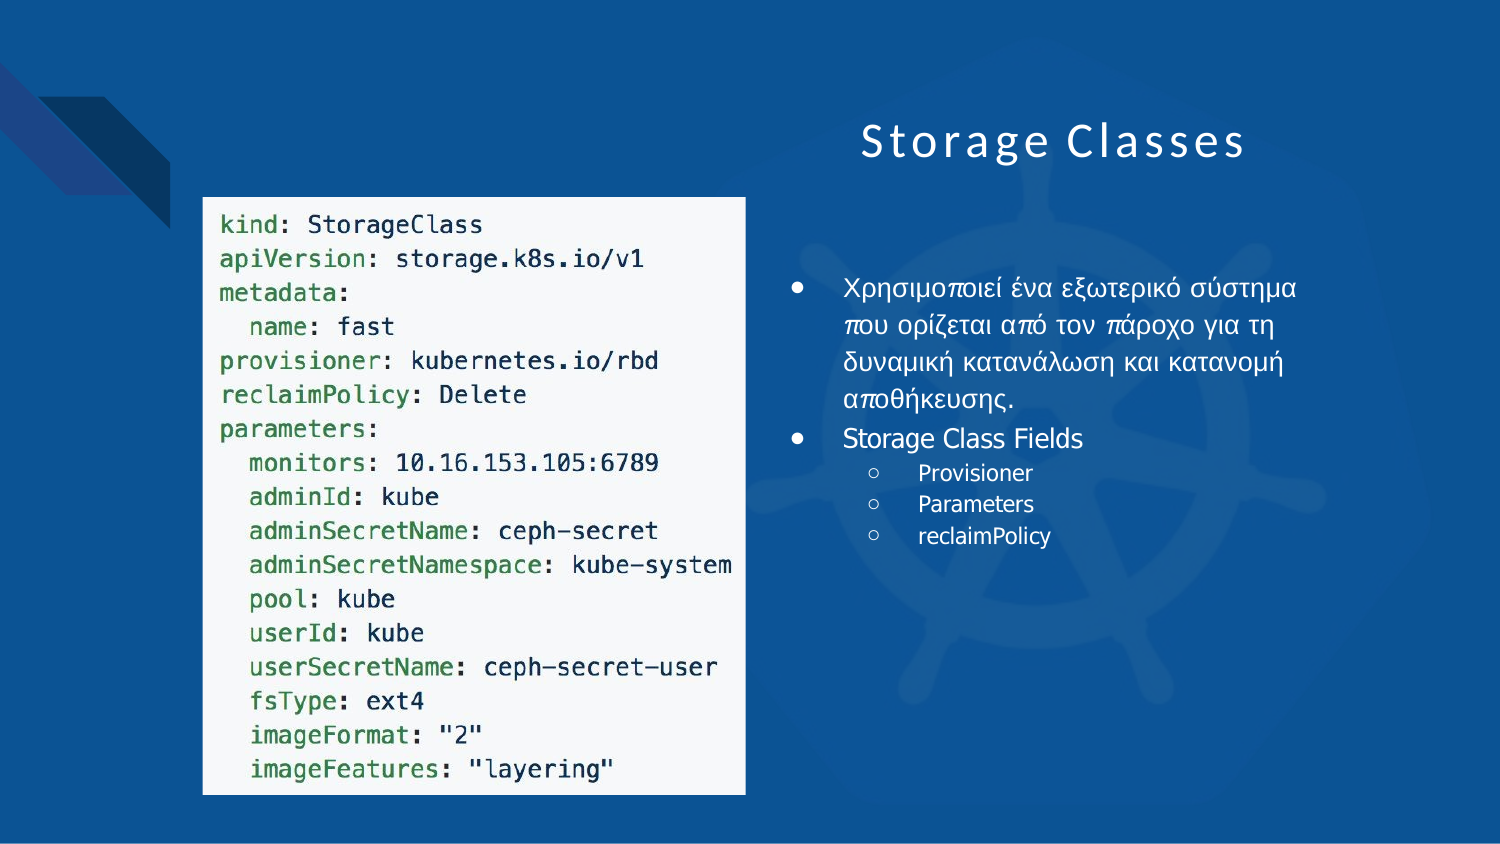

# Storage Classes

Χρησιμοποιεί ένα εξωτερικό σύστημα που ορίζεται από τον πάροχο για τη δυναμική κατανάλωση και κατανομή αποθήκευσης.
Storage Class Fields
Provisioner
Parameters
reclaimPolicy